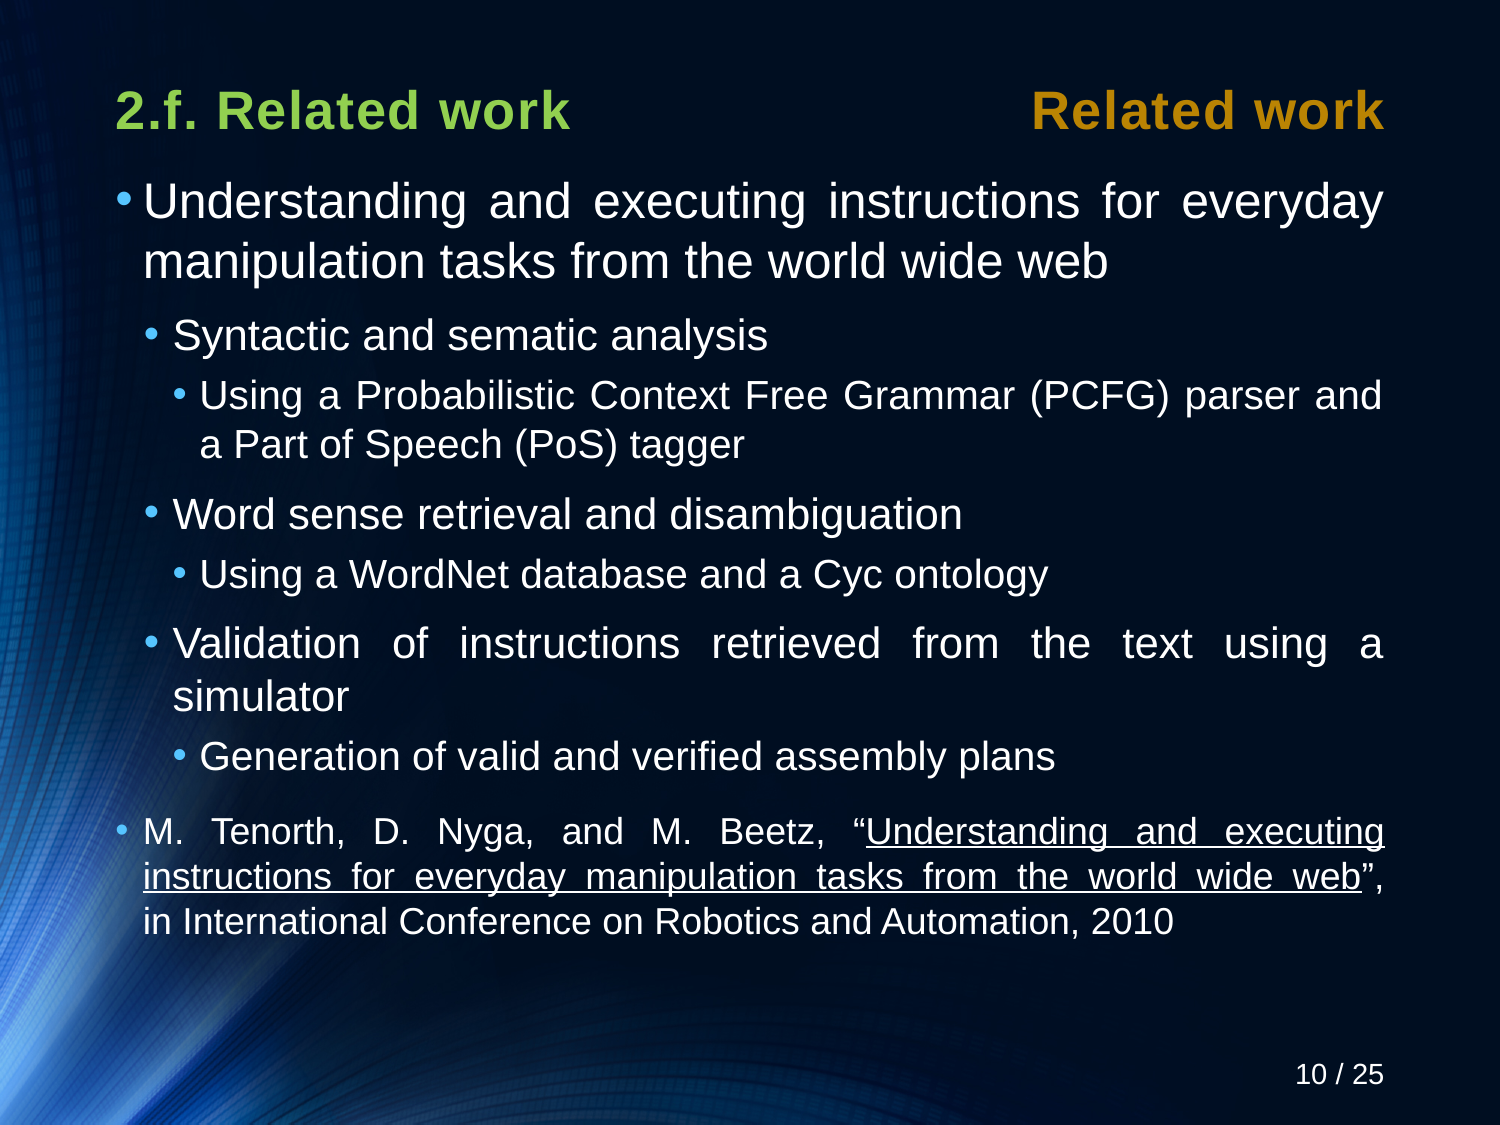

# 2.f. Related work
Related work
Understanding and executing instructions for everyday manipulation tasks from the world wide web
Syntactic and sematic analysis
Using a Probabilistic Context Free Grammar (PCFG) parser and a Part of Speech (PoS) tagger
Word sense retrieval and disambiguation
Using a WordNet database and a Cyc ontology
Validation of instructions retrieved from the text using a simulator
Generation of valid and verified assembly plans
M. Tenorth, D. Nyga, and M. Beetz, “Understanding and executing instructions for everyday manipulation tasks from the world wide web”, in International Conference on Robotics and Automation, 2010

10 / 25